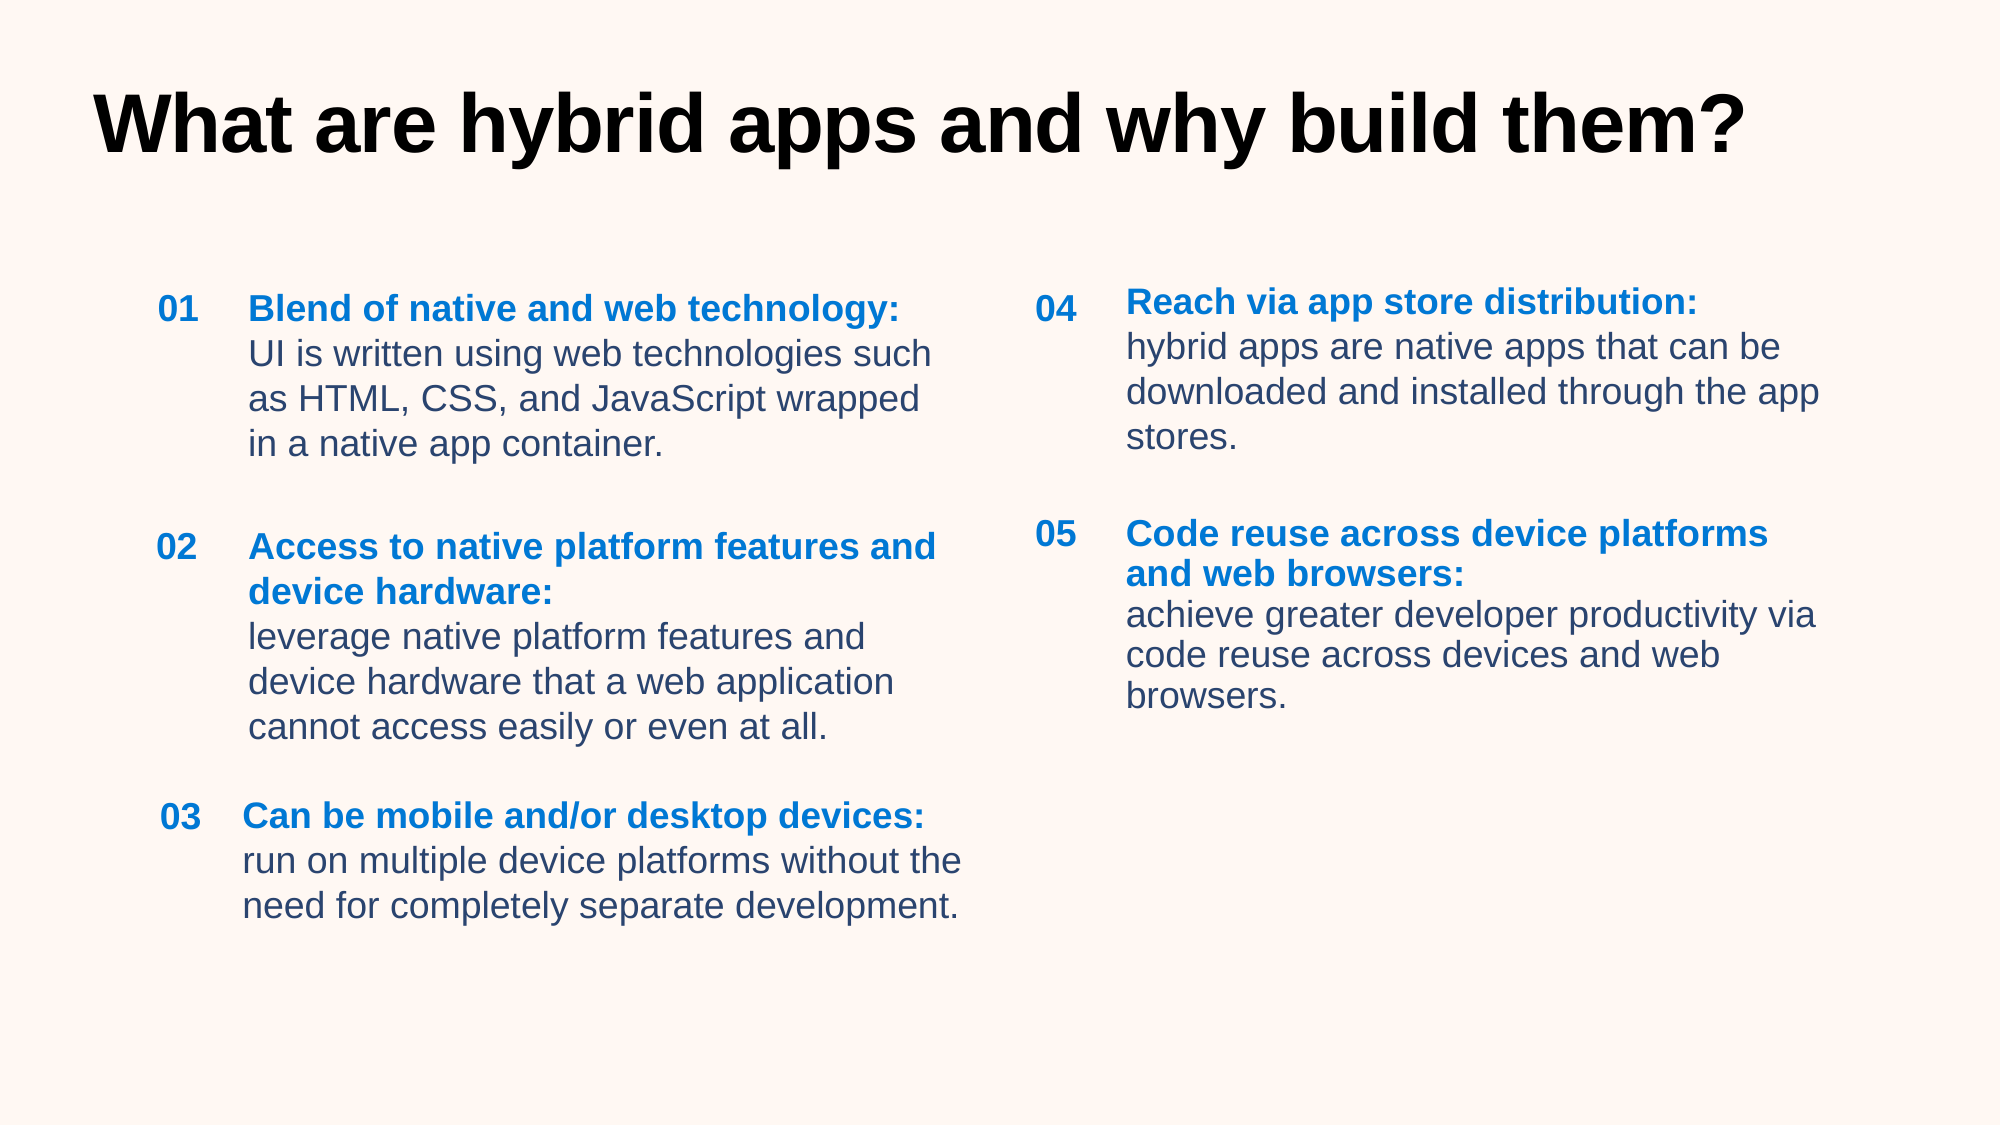

# What are hybrid apps and why build them?
Reach via app store distribution:
hybrid apps are native apps that can be downloaded and installed through the app stores.
04
01
Blend of native and web technology:
UI is written using web technologies such as HTML, CSS, and JavaScript wrapped in a native app container.
05
Code reuse across device platforms and web browsers:
achieve greater developer productivity via code reuse across devices and web browsers.
02
Access to native platform features and device hardware:
leverage native platform features and device hardware that a web application cannot access easily or even at all.

Can be mobile and/or desktop devices:
run on multiple device platforms without the need for completely separate development.
03